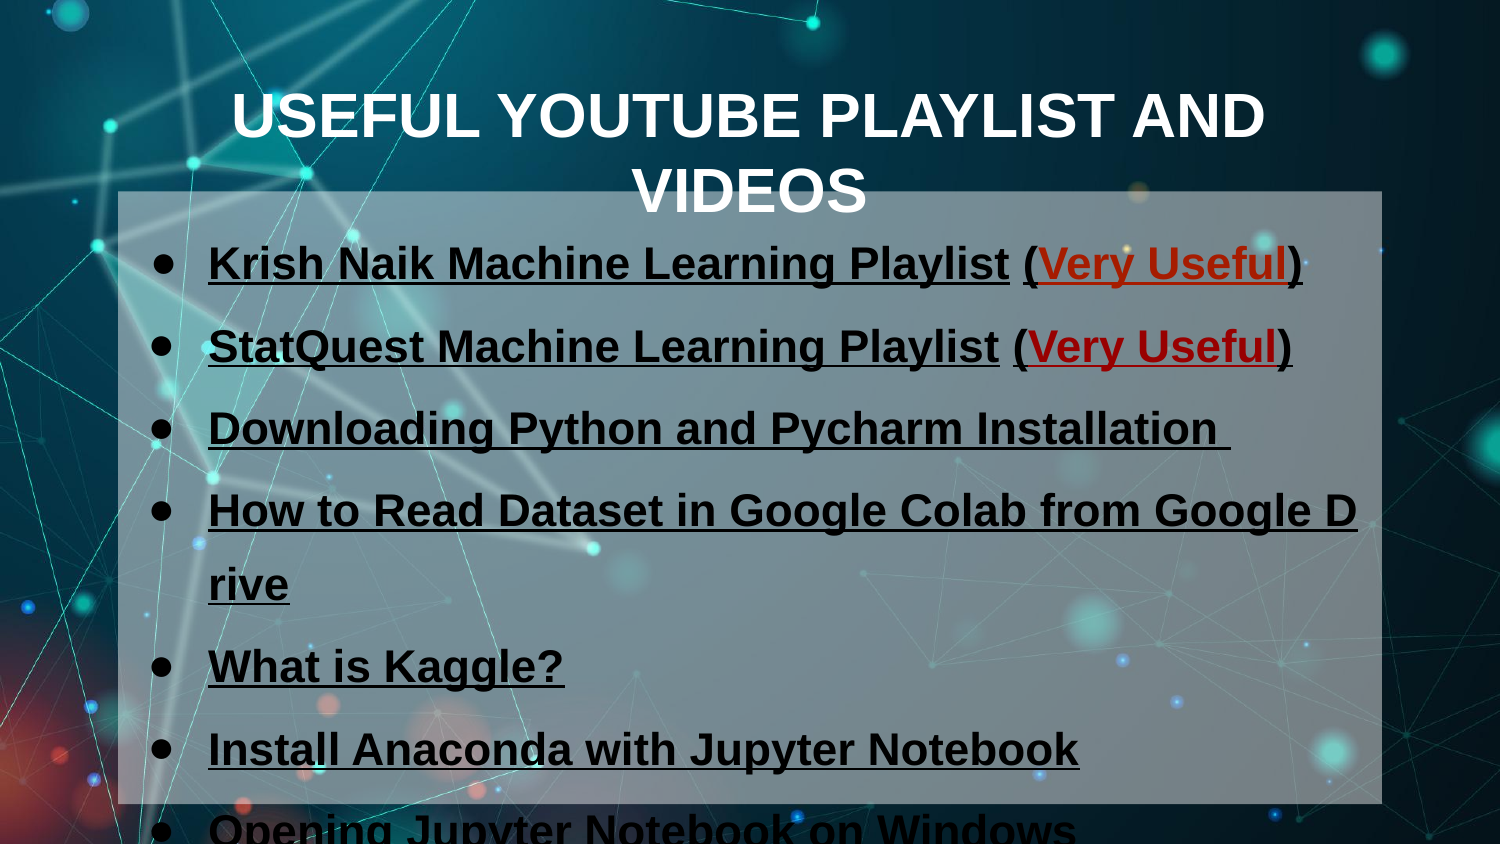

# USEFUL YOUTUBE PLAYLIST AND VIDEOS
Krish Naik Machine Learning Playlist (Very Useful)
StatQuest Machine Learning Playlist (Very Useful)
Downloading Python and Pycharm Installation
How to Read Dataset in Google Colab from Google Drive
What is Kaggle?
Install Anaconda with Jupyter Notebook
Opening Jupyter Notebook on Windows